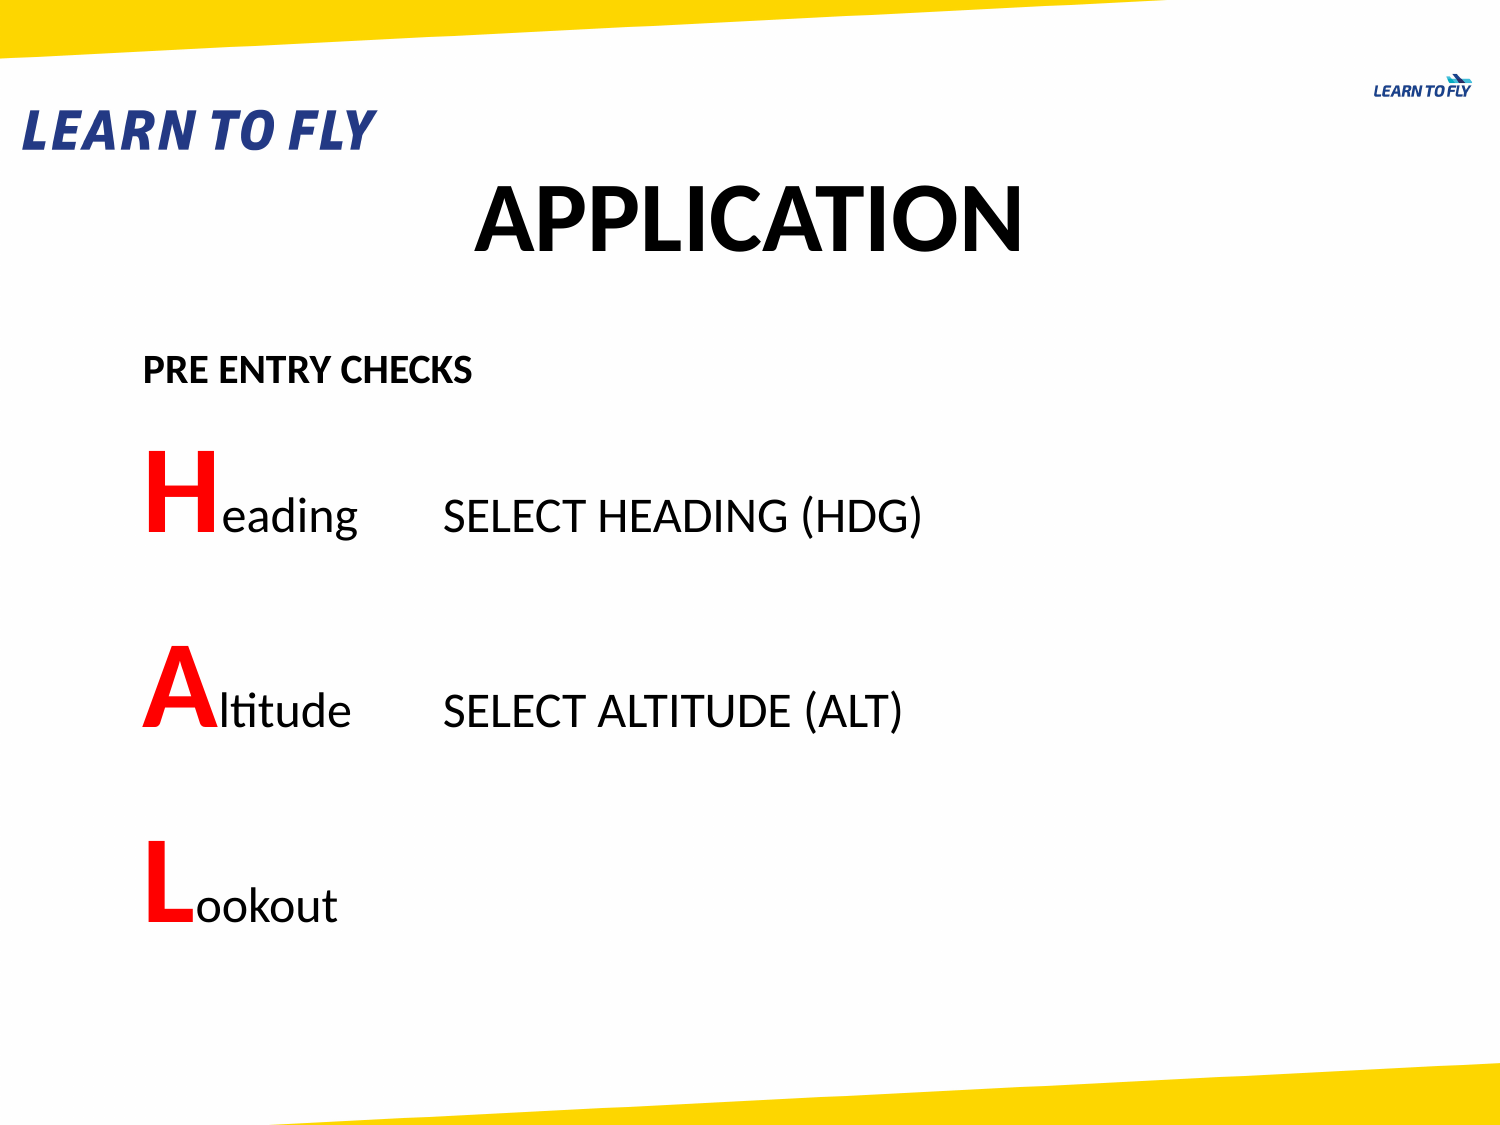

APPLICATION
PRE ENTRY CHECKS
Heading	SELECT HEADING (HDG)

Altitude	SELECT ALTITUDE (ALT)

Lookout